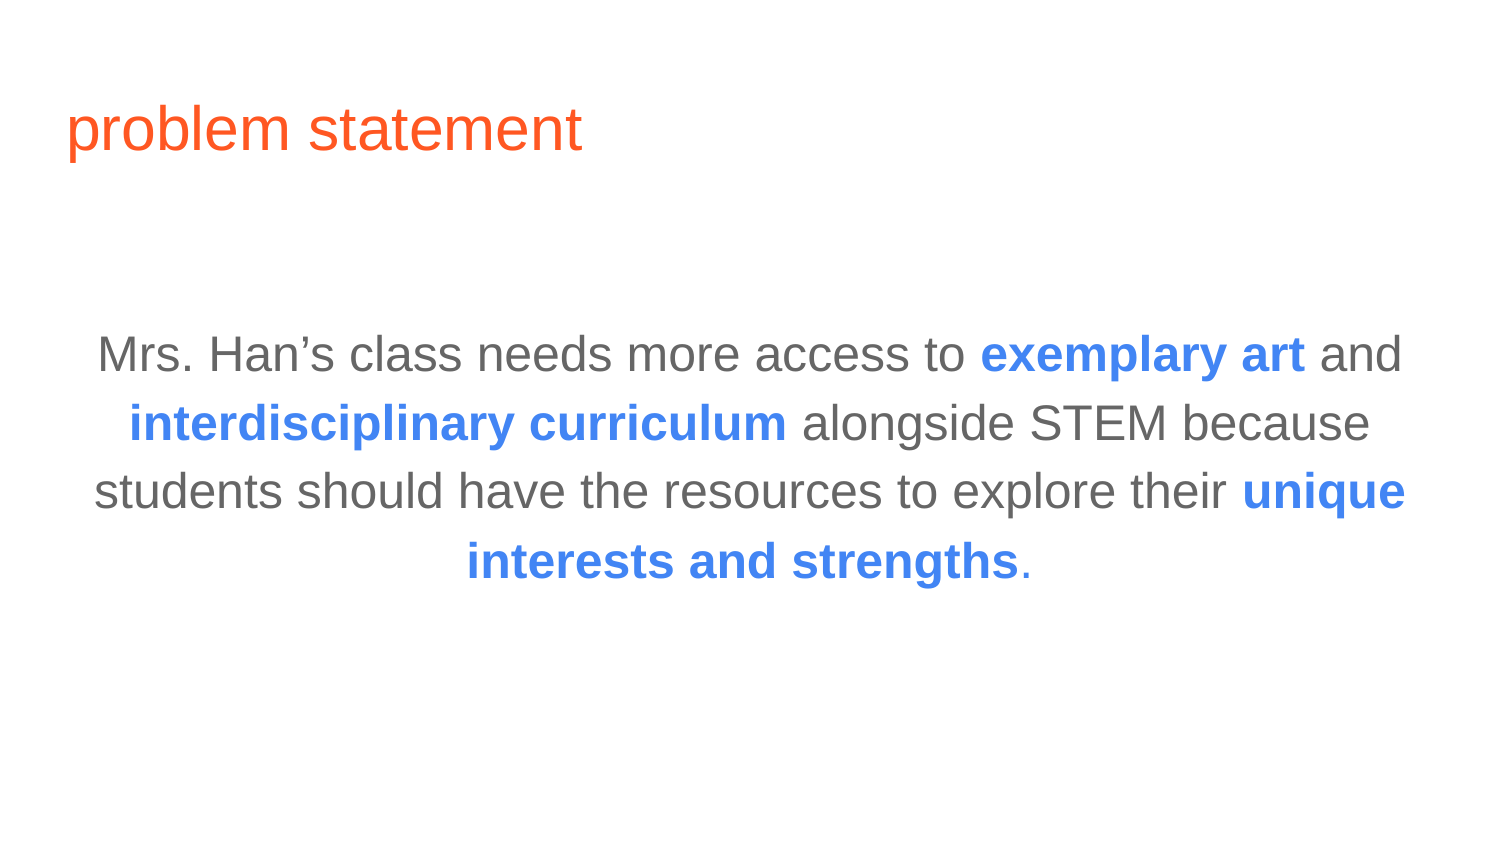

# problem statement
Mrs. Han’s class needs more access to exemplary art and interdisciplinary curriculum alongside STEM because students should have the resources to explore their unique interests and strengths.